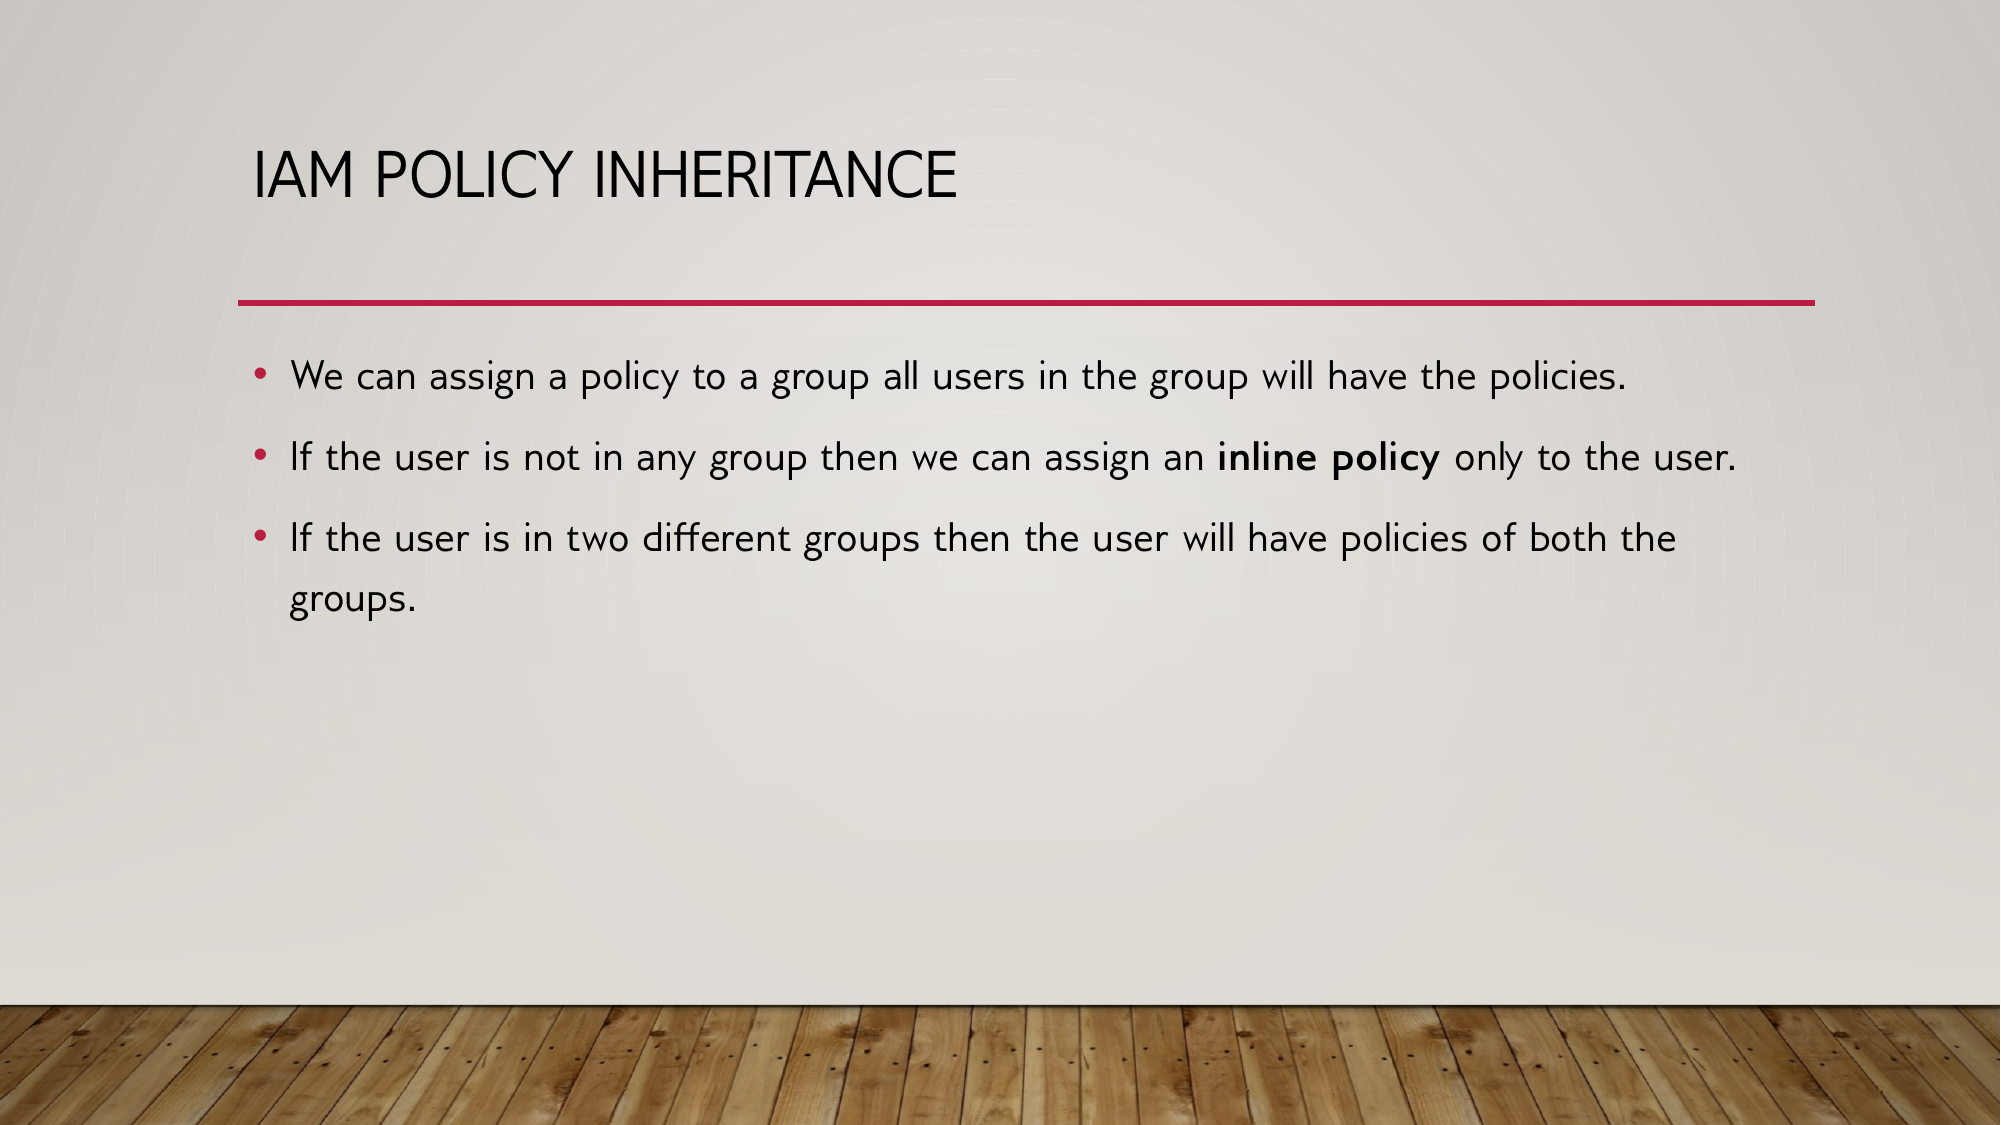

# Iam policy inheritance
We can assign a policy to a group all users in the group will have the policies.
If the user is not in any group then we can assign an inline policy only to the user.
If the user is in two different groups then the user will have policies of both the groups.